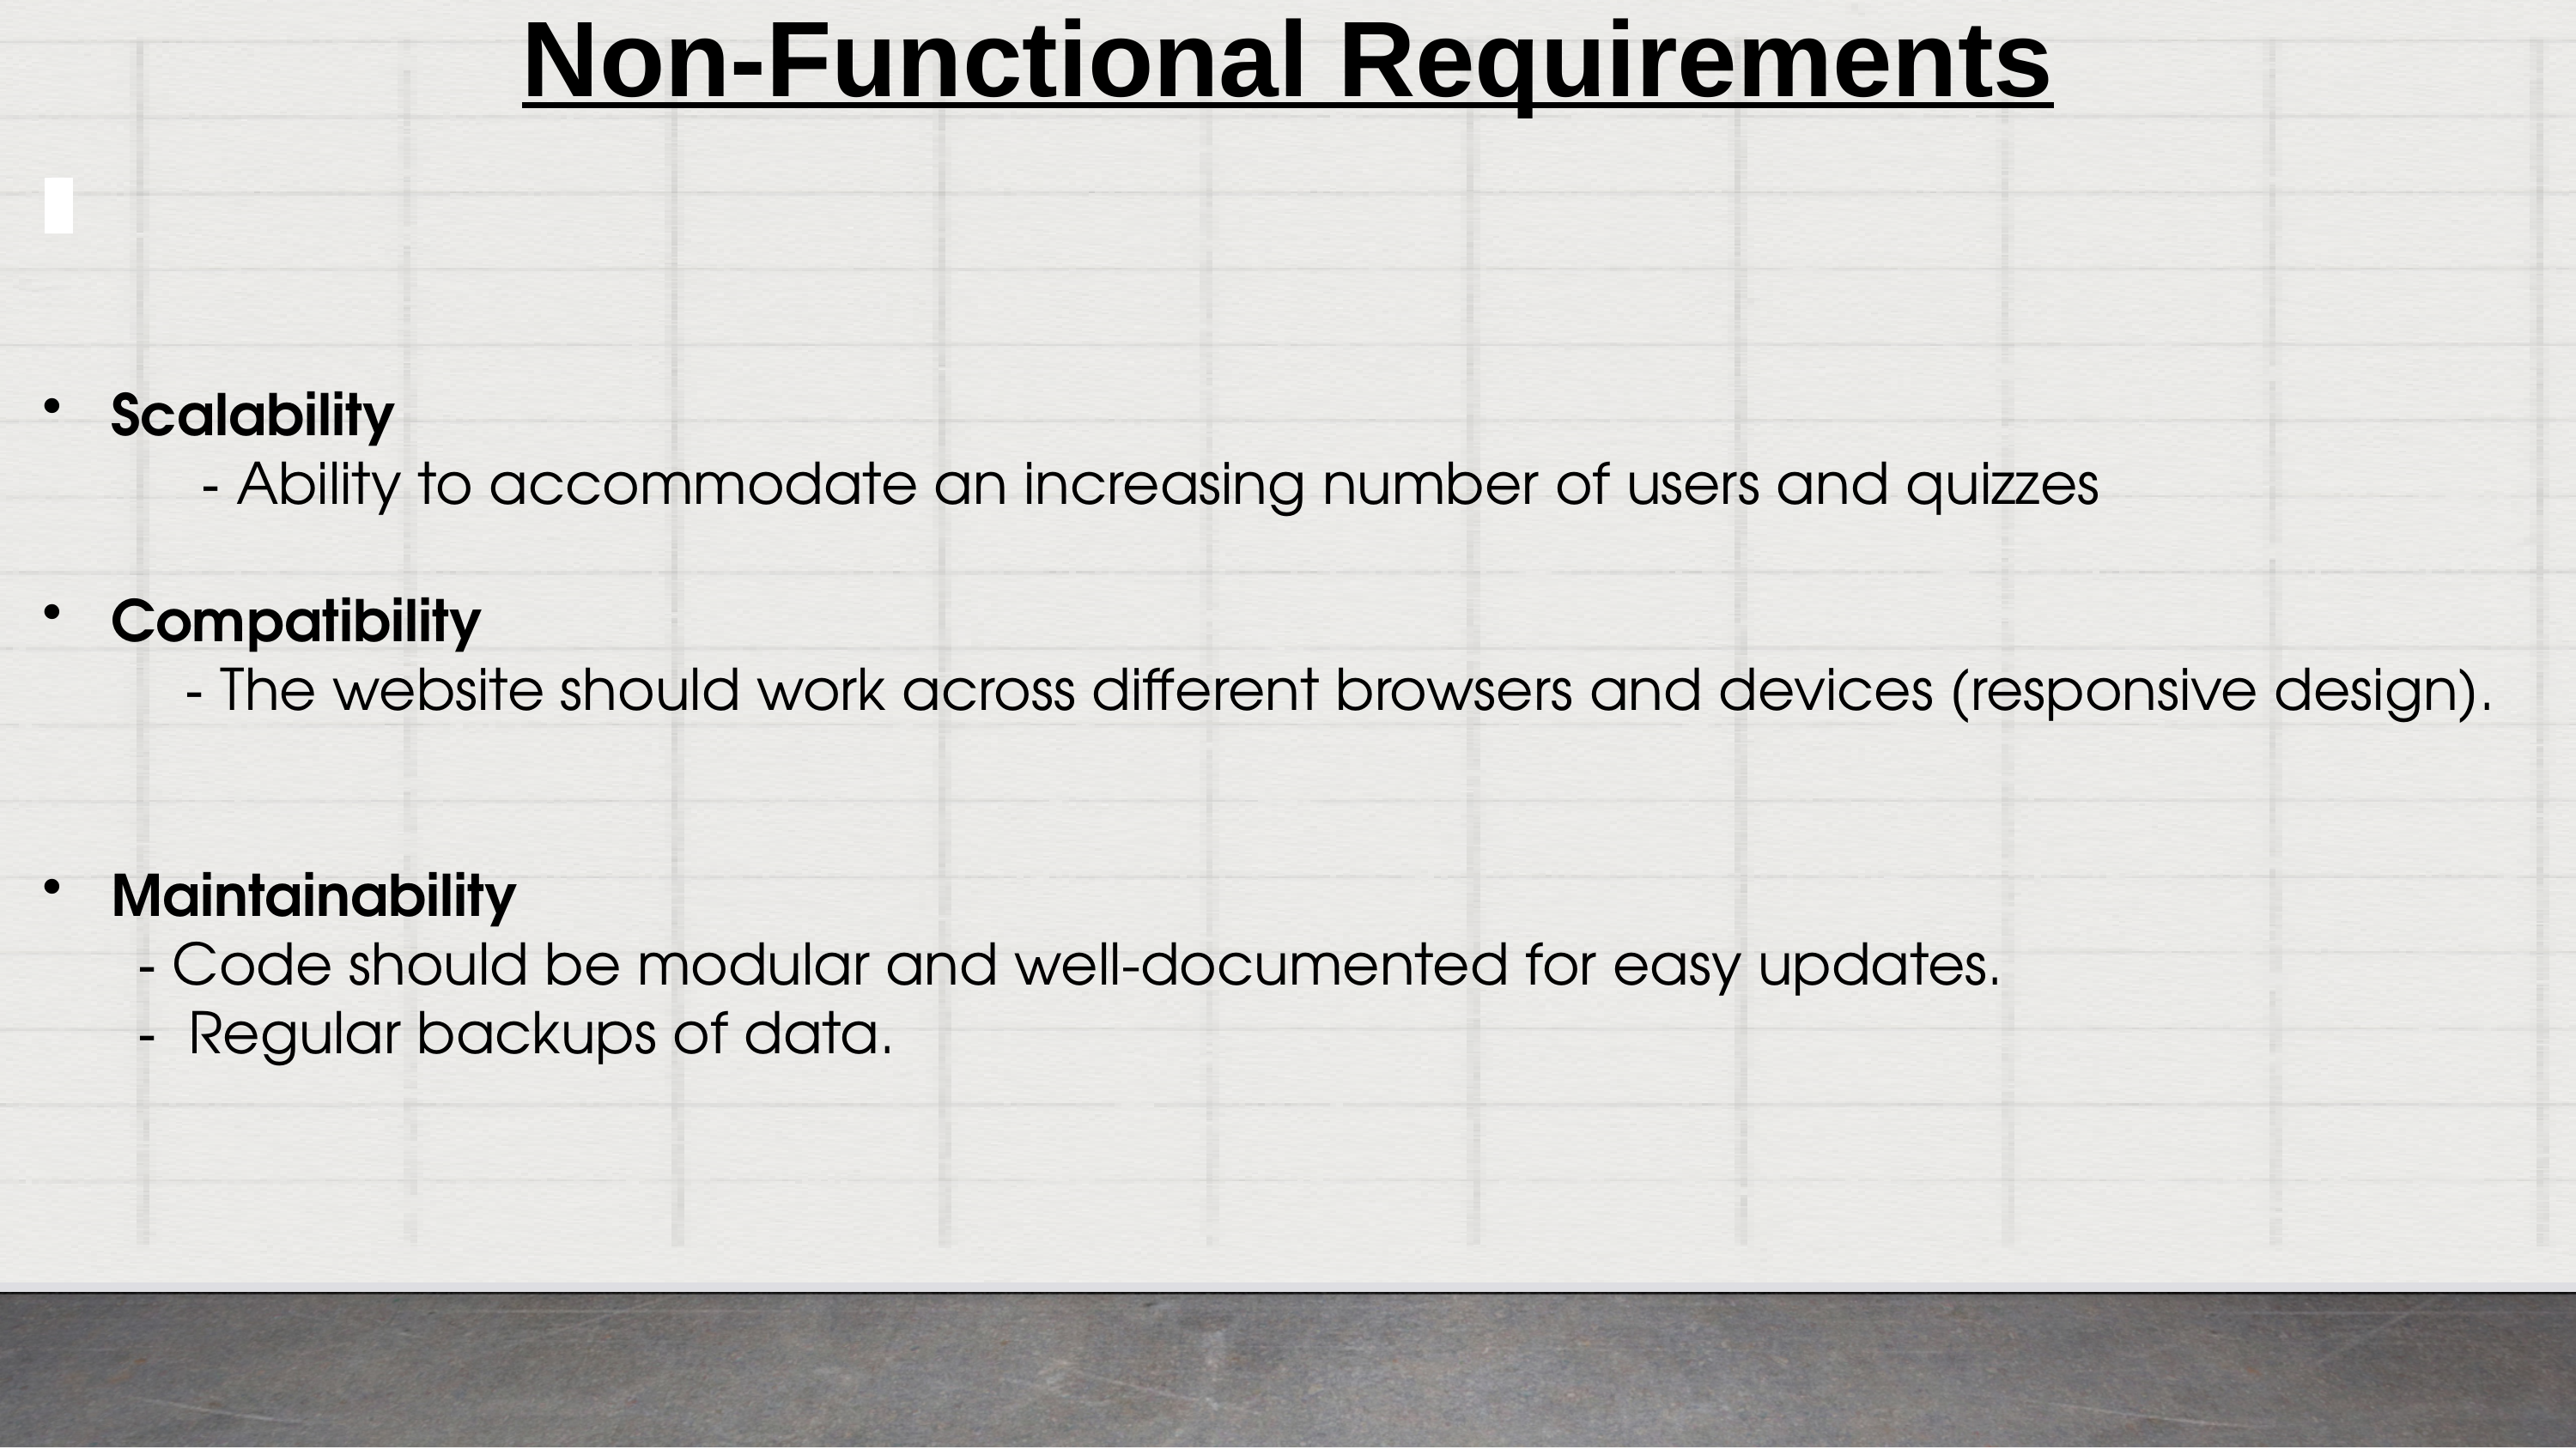

Non-Functional Requirements

# Scalability
          - Ability to accommodate an increasing number of users and quizzes
   Compatibility
         - The website should work across different browsers and devices (responsive design).
   Maintainability
      - Code should be modular and well-documented for easy updates.
      -  Regular backups of data.